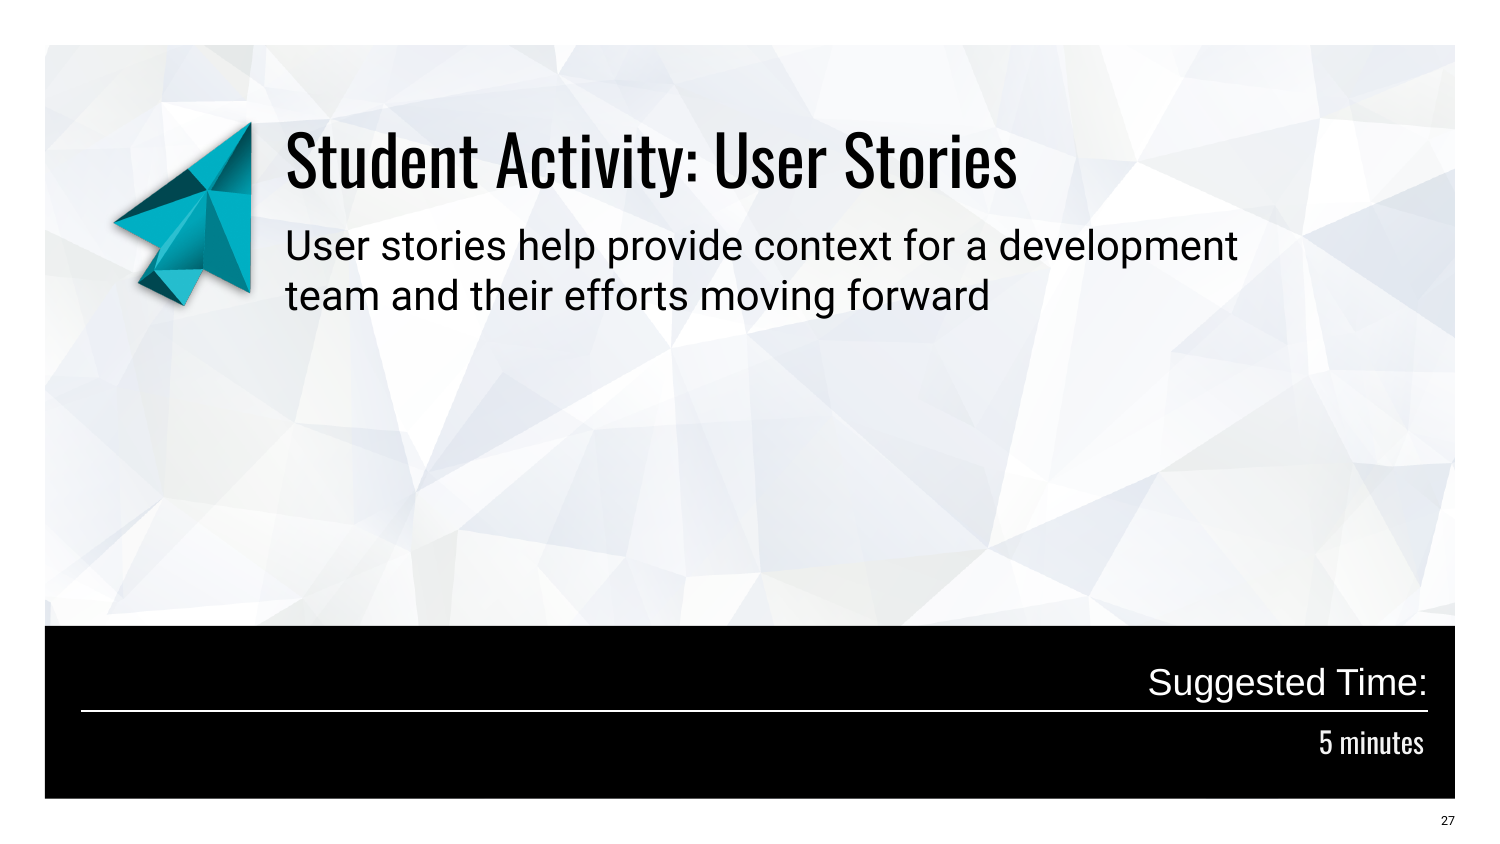

# Student Activity: User Stories
User stories help provide context for a development
team and their efforts moving forward
5 minutes